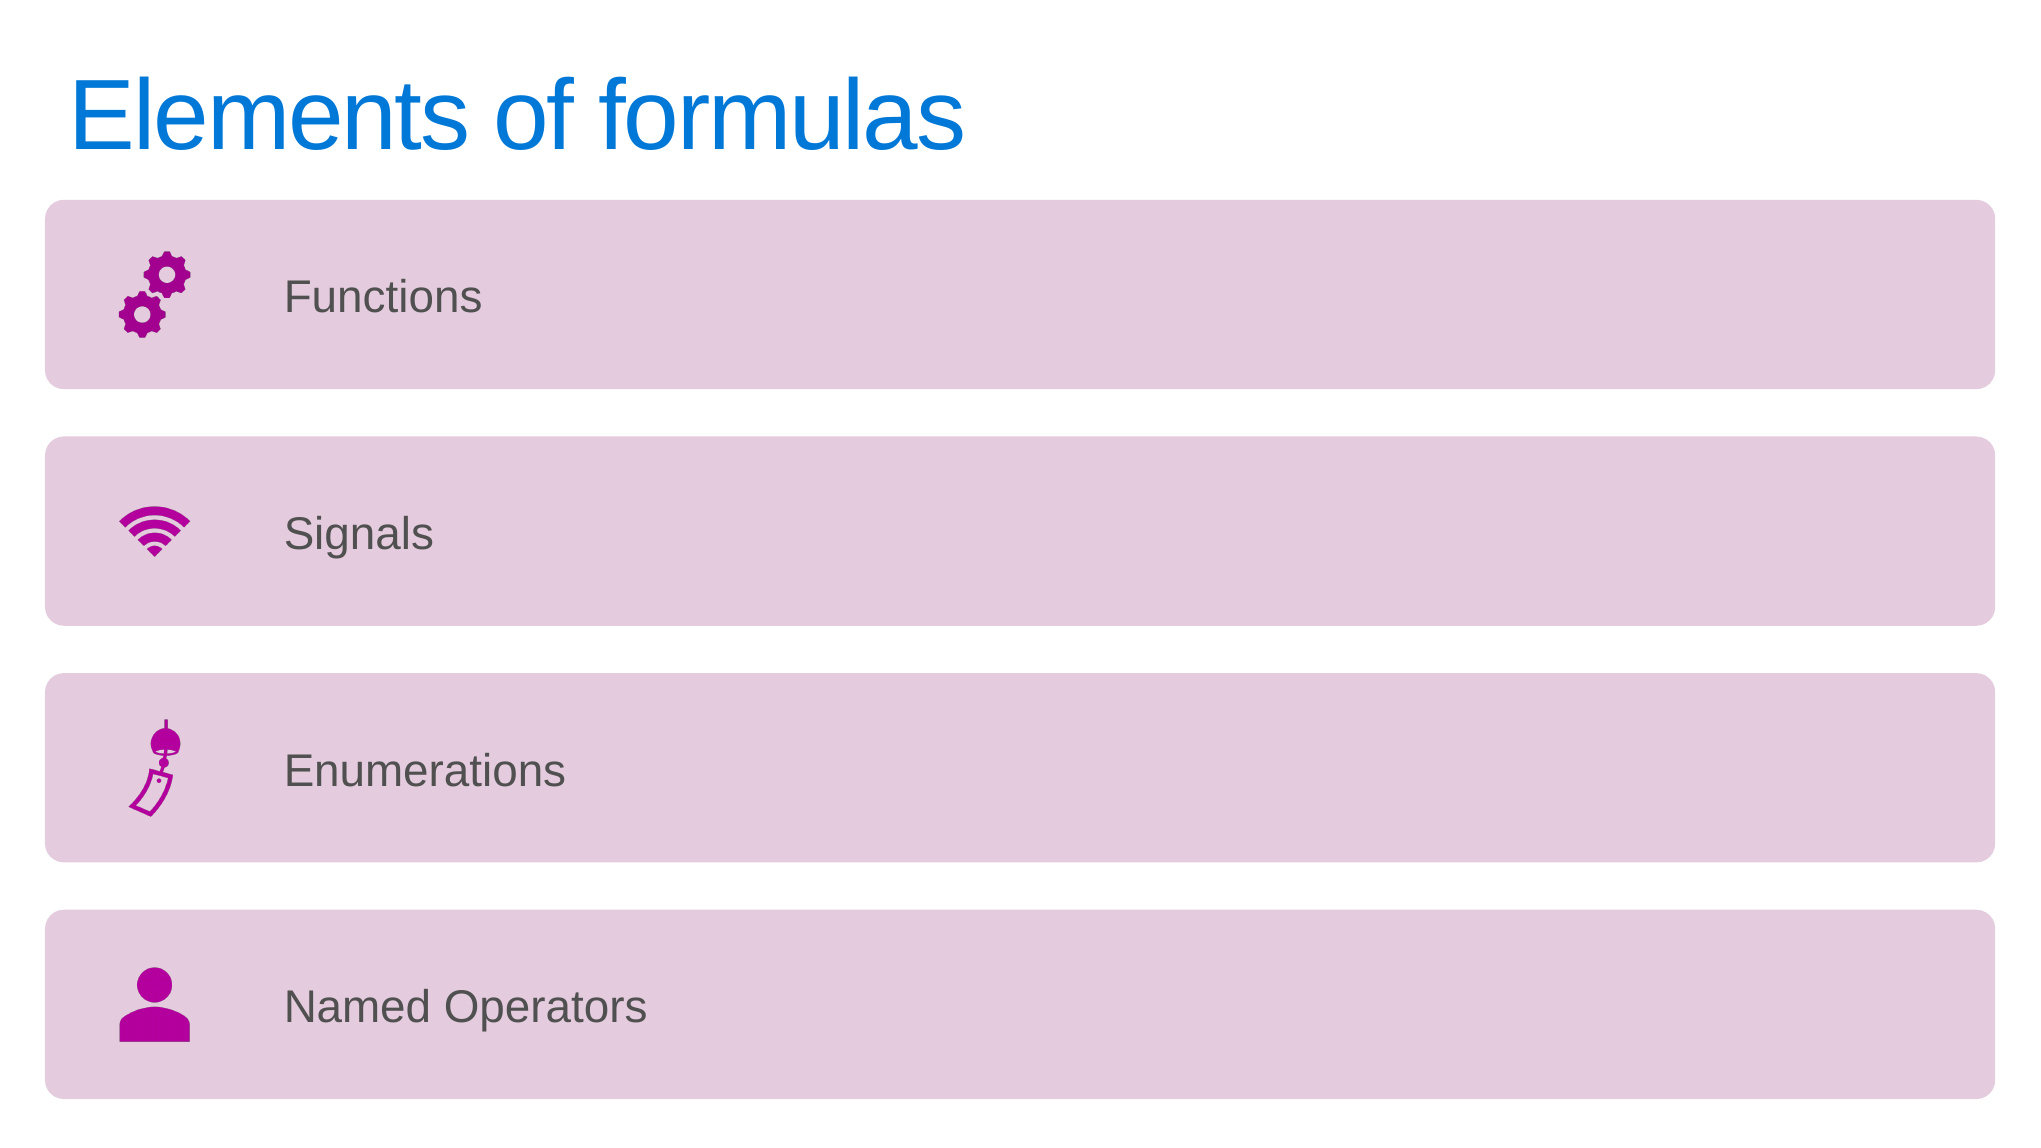

# Elements of formulas
Functions
Signals
Enumerations
Named Operators